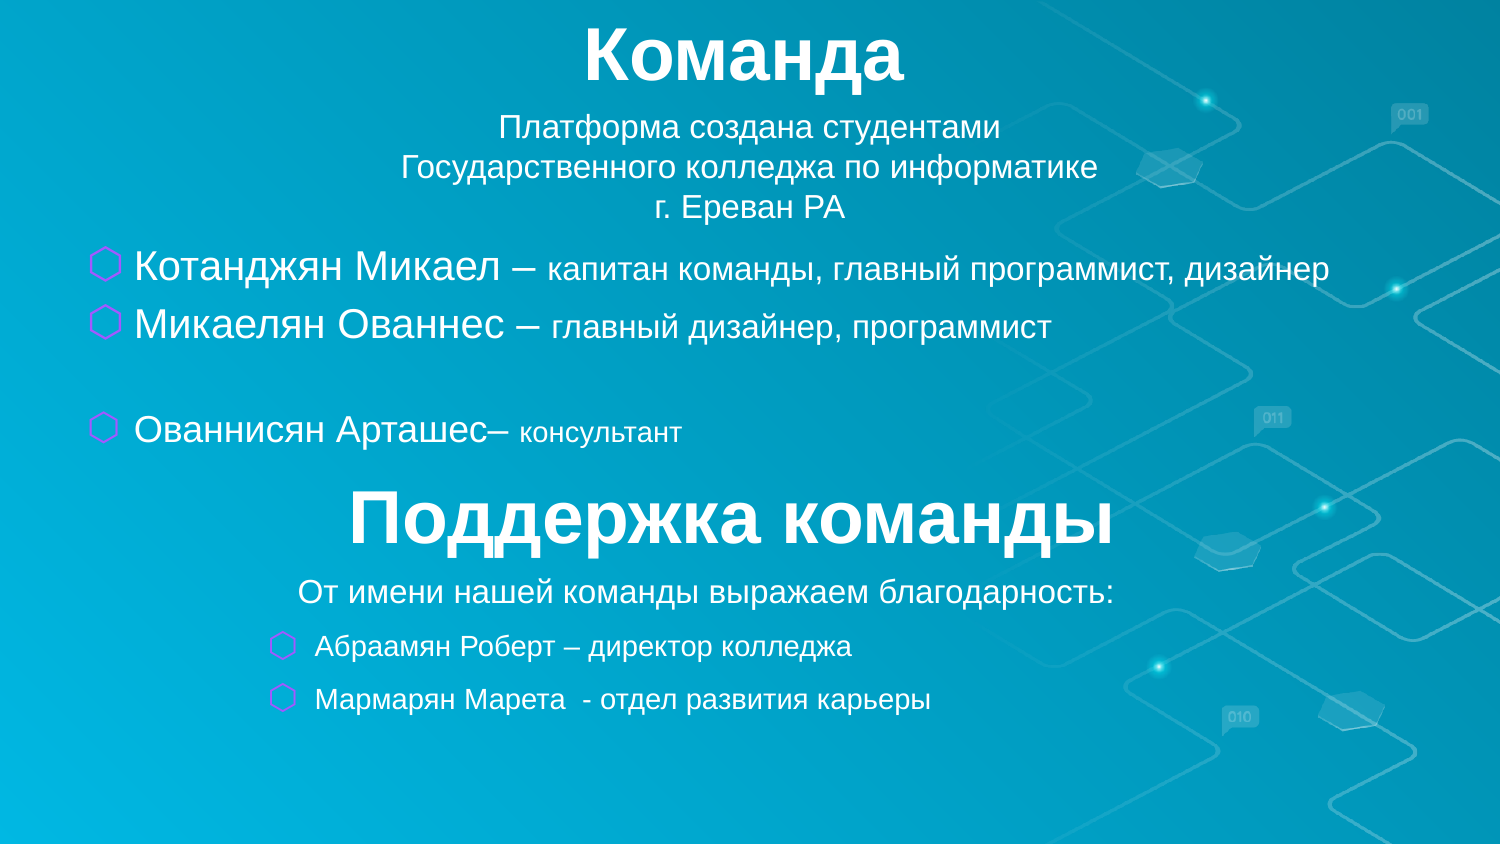

Команда
Платформа создана студентами
Государственного колледжа по информатике
г. Ереван РА
Котанджян Микаел – капитан команды, главный программист, дизайнер
Микаелян Ованнес – главный дизайнер, программист

Ованнисян Арташес– консультант

Поддержка команды
От имени нашей команды выражаем благодарность:
Абраамян Роберт – директор колледжа
Мармарян Марета  - отдел развития карьеры